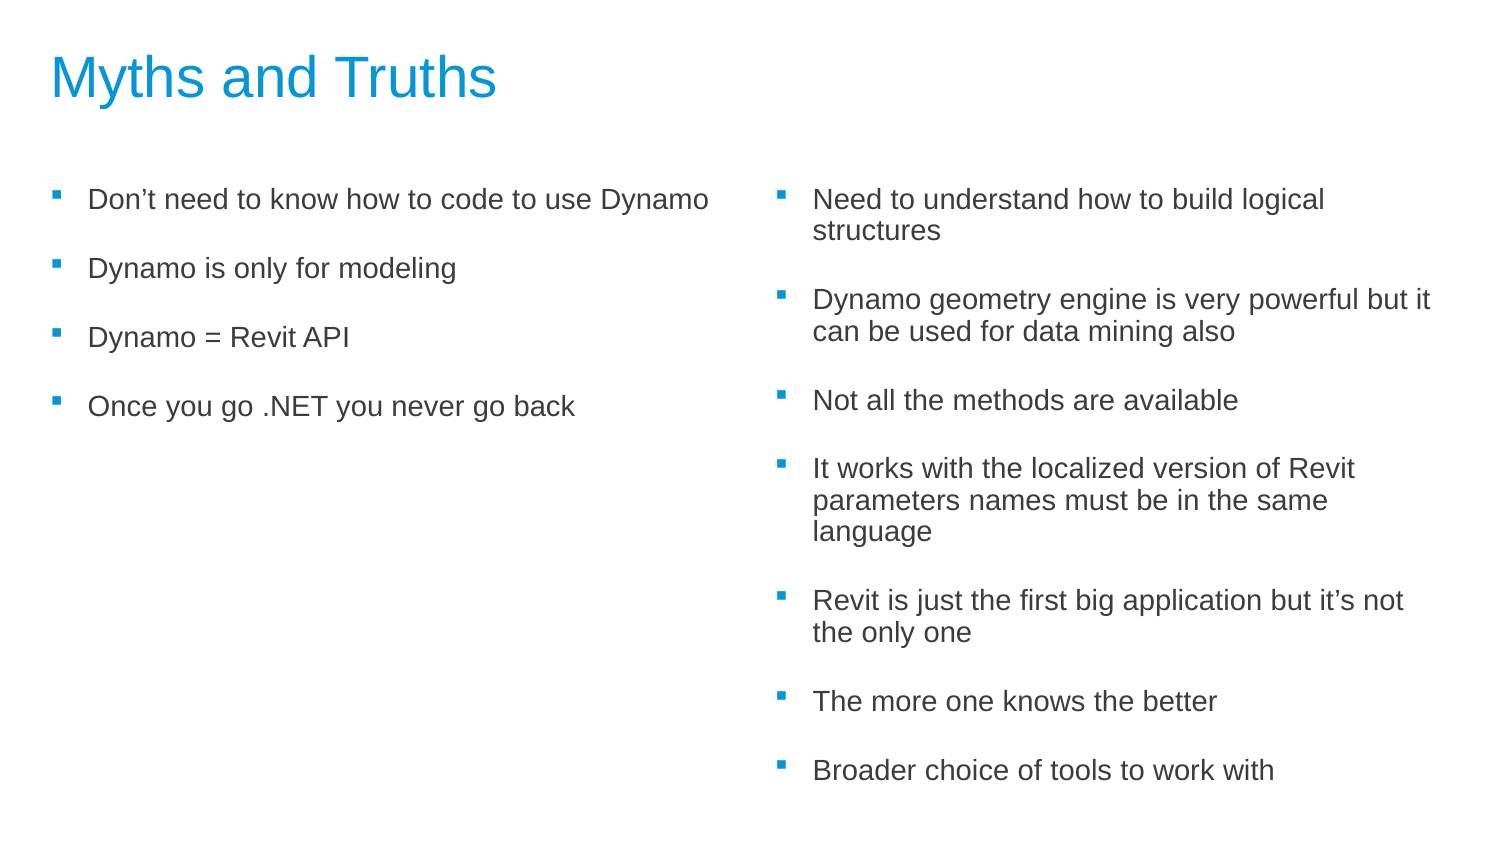

# Myths and Truths

Don’t need to know how to code to use Dynamo
Dynamo is only for modeling
Dynamo = Revit API
Once you go .NET you never go back

Need to understand how to build logical structures
Dynamo geometry engine is very powerful but it can be used for data mining also
Not all the methods are available
It works with the localized version of Revit parameters names must be in the same language
Revit is just the first big application but it’s not the only one
The more one knows the better
Broader choice of tools to work with